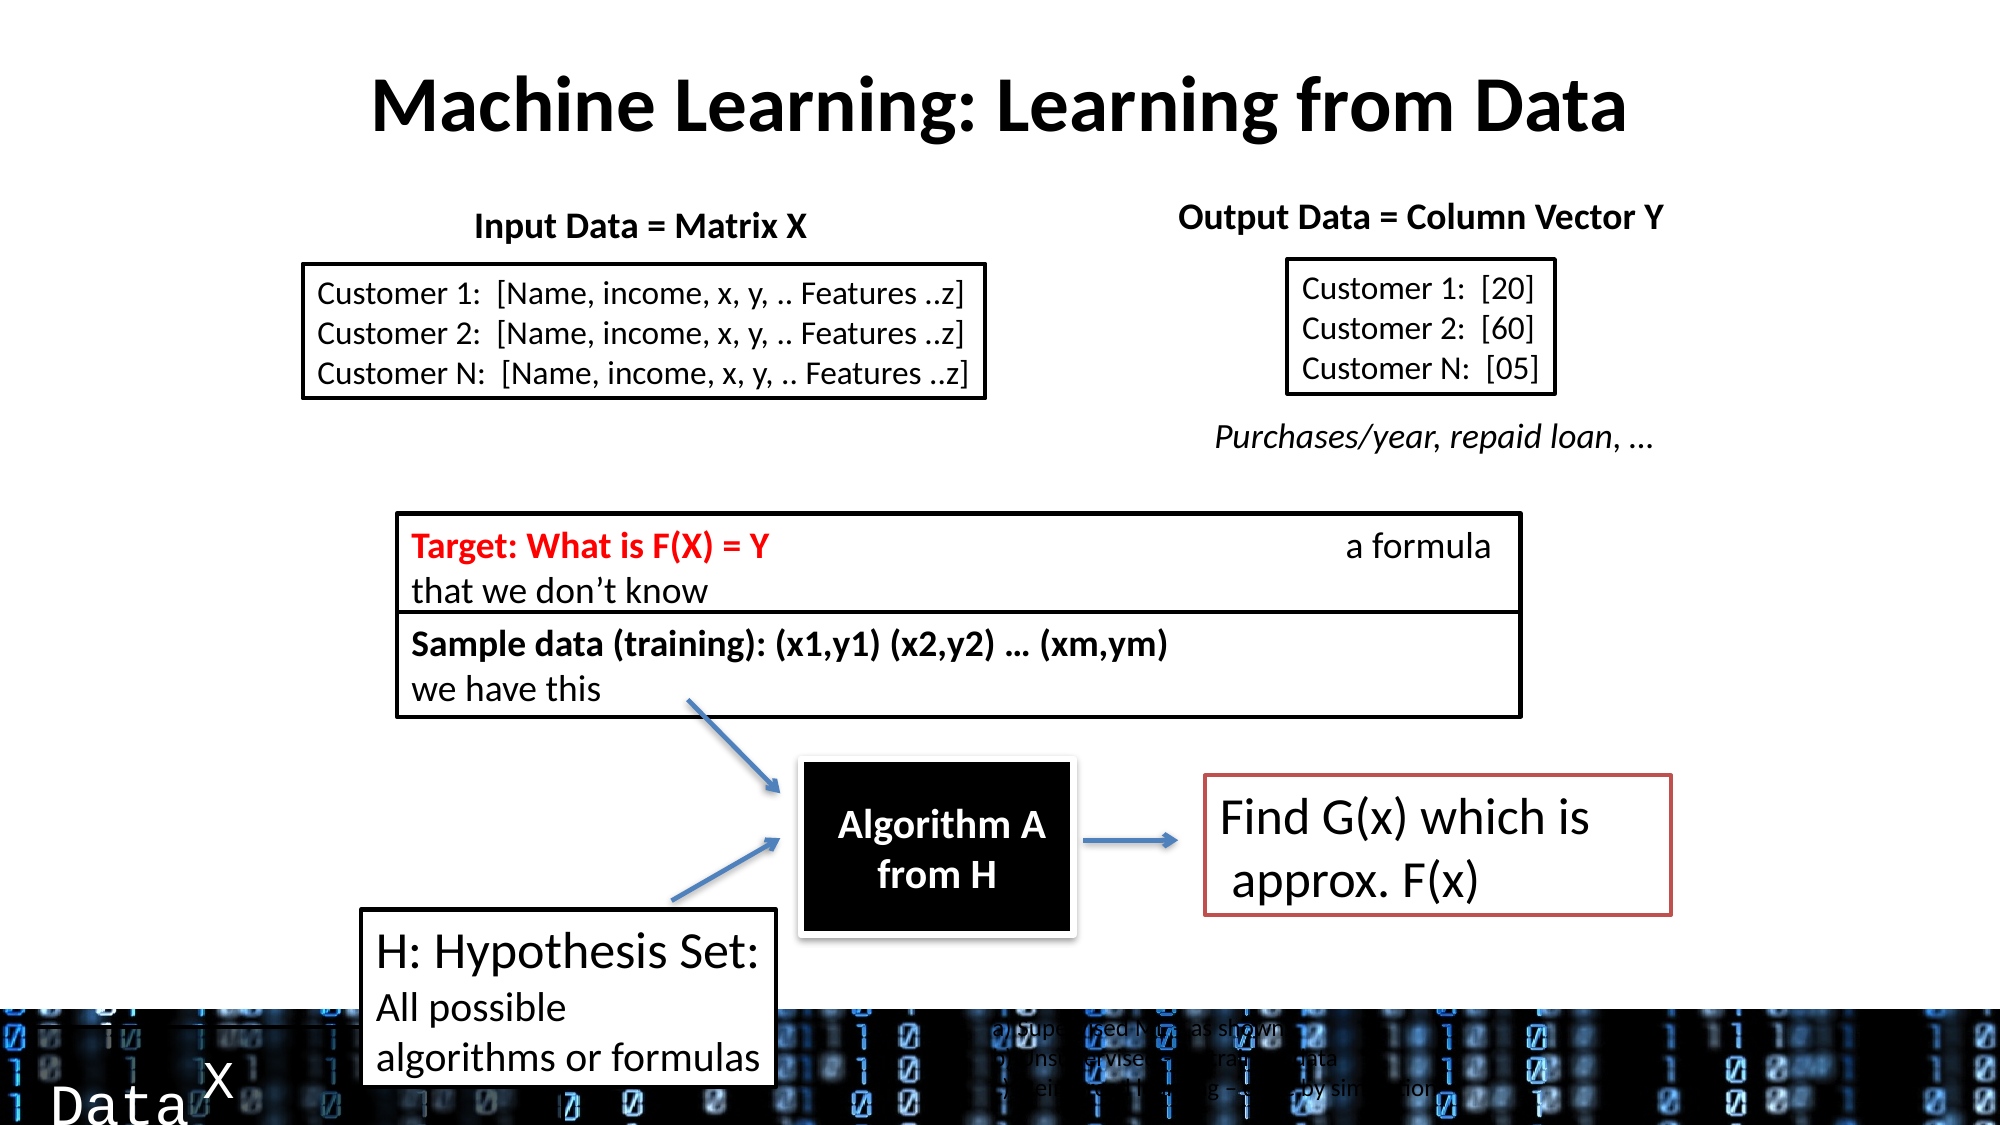

# Machine Learning: Learning from Data
Output Data = Column Vector Y
Input Data = Matrix X
Customer 1:  [20]
Customer 2:  [60]
Customer N:  [05]
Customer 1:  [Name, income, x, y, .. Features ..z]
Customer 2:  [Name, income, x, y, .. Features ..z]
Customer N:  [Name, income, x, y, .. Features ..z]
Purchases/year, repaid loan, …
Target: What is F(X) = Y				    a formula that we don’t know
Sample data (training): (x1,y1) (x2,y2) … (xm,ym)		we have this
 Algorithm A from H
Find G(x) which is
 approx. F(x)
H: Hypothesis Set:
All possible
algorithms or formulas
a) Supervised ML – as shown
b) Unsupervised - no training data
c)  Reinforced learning – done by simulation